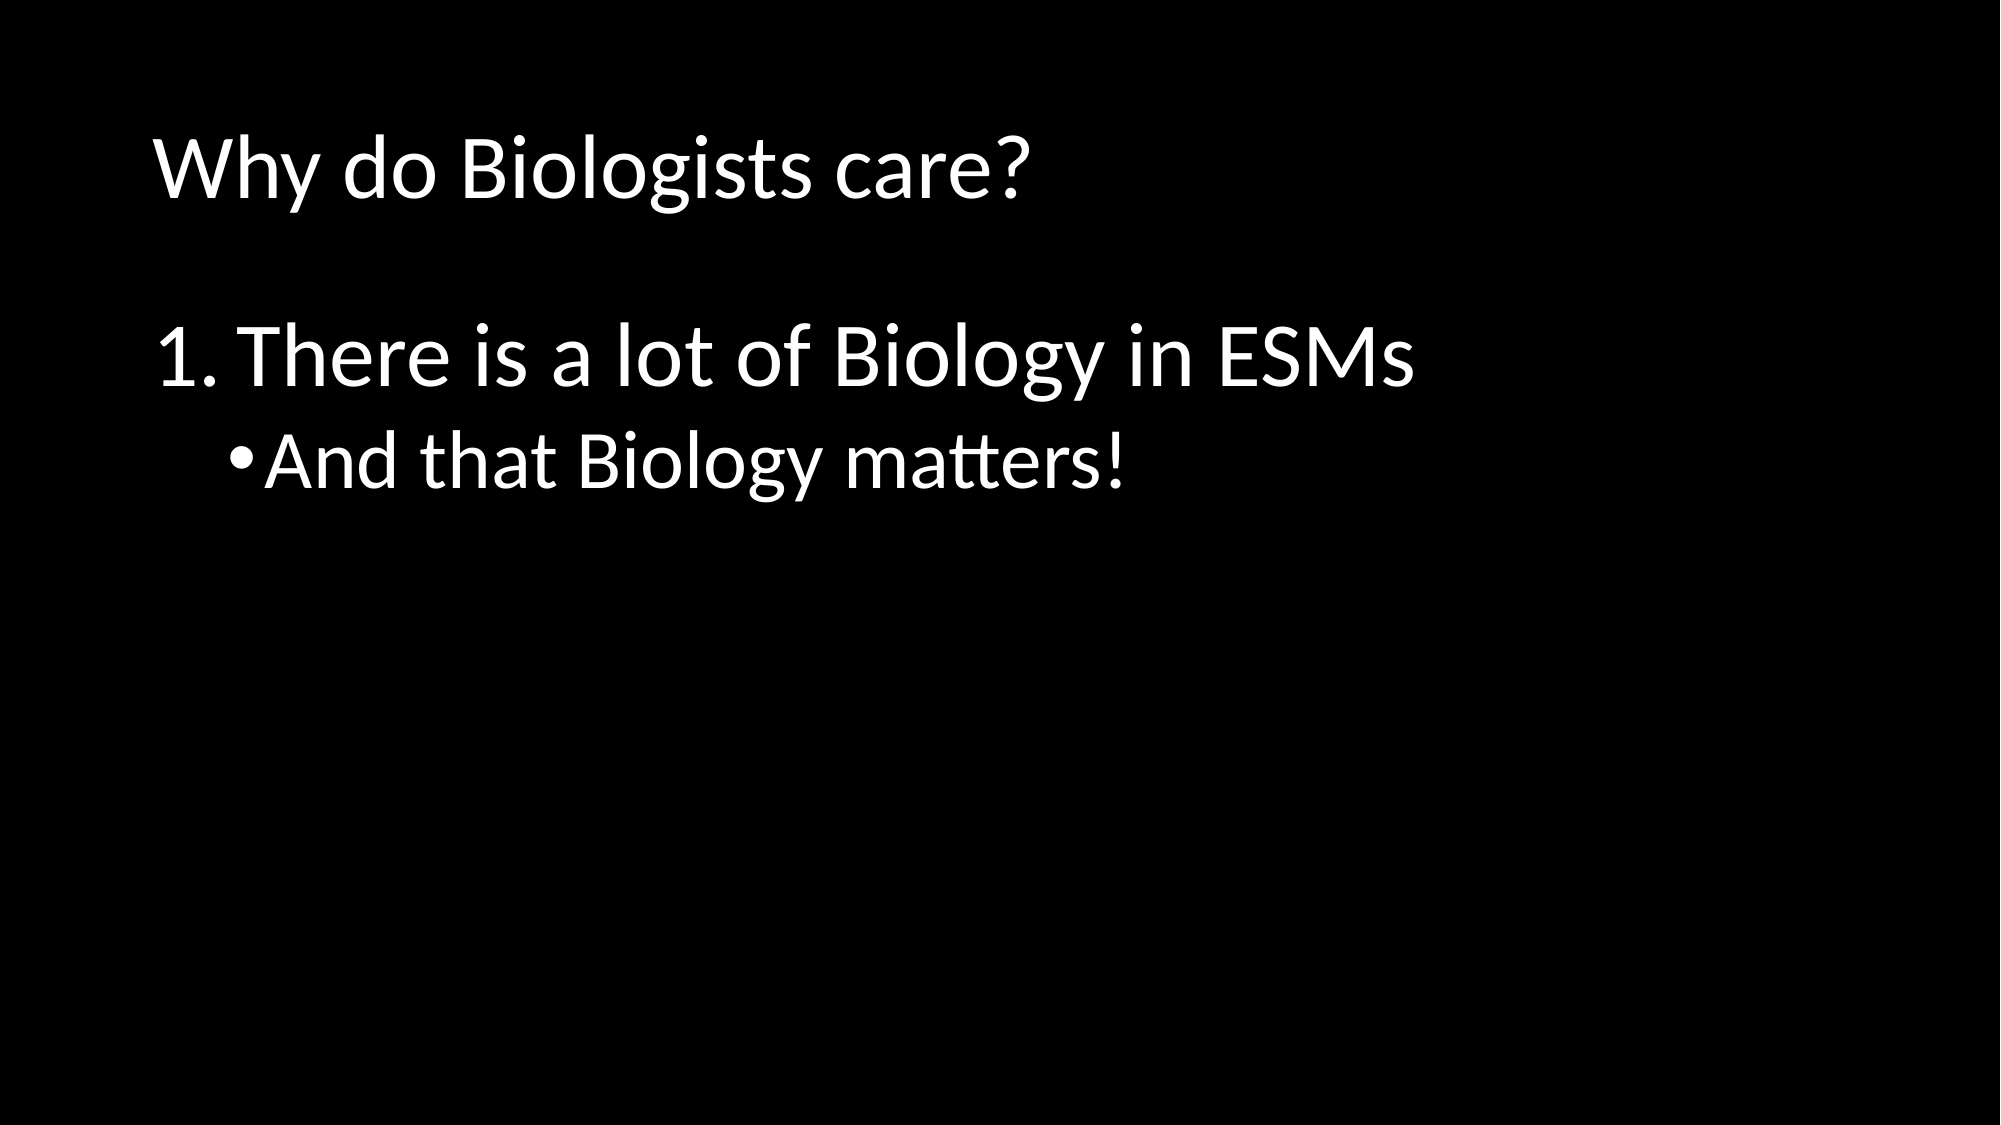

# Why do Biologists care?
There is a lot of Biology in ESMs
And that Biology matters!